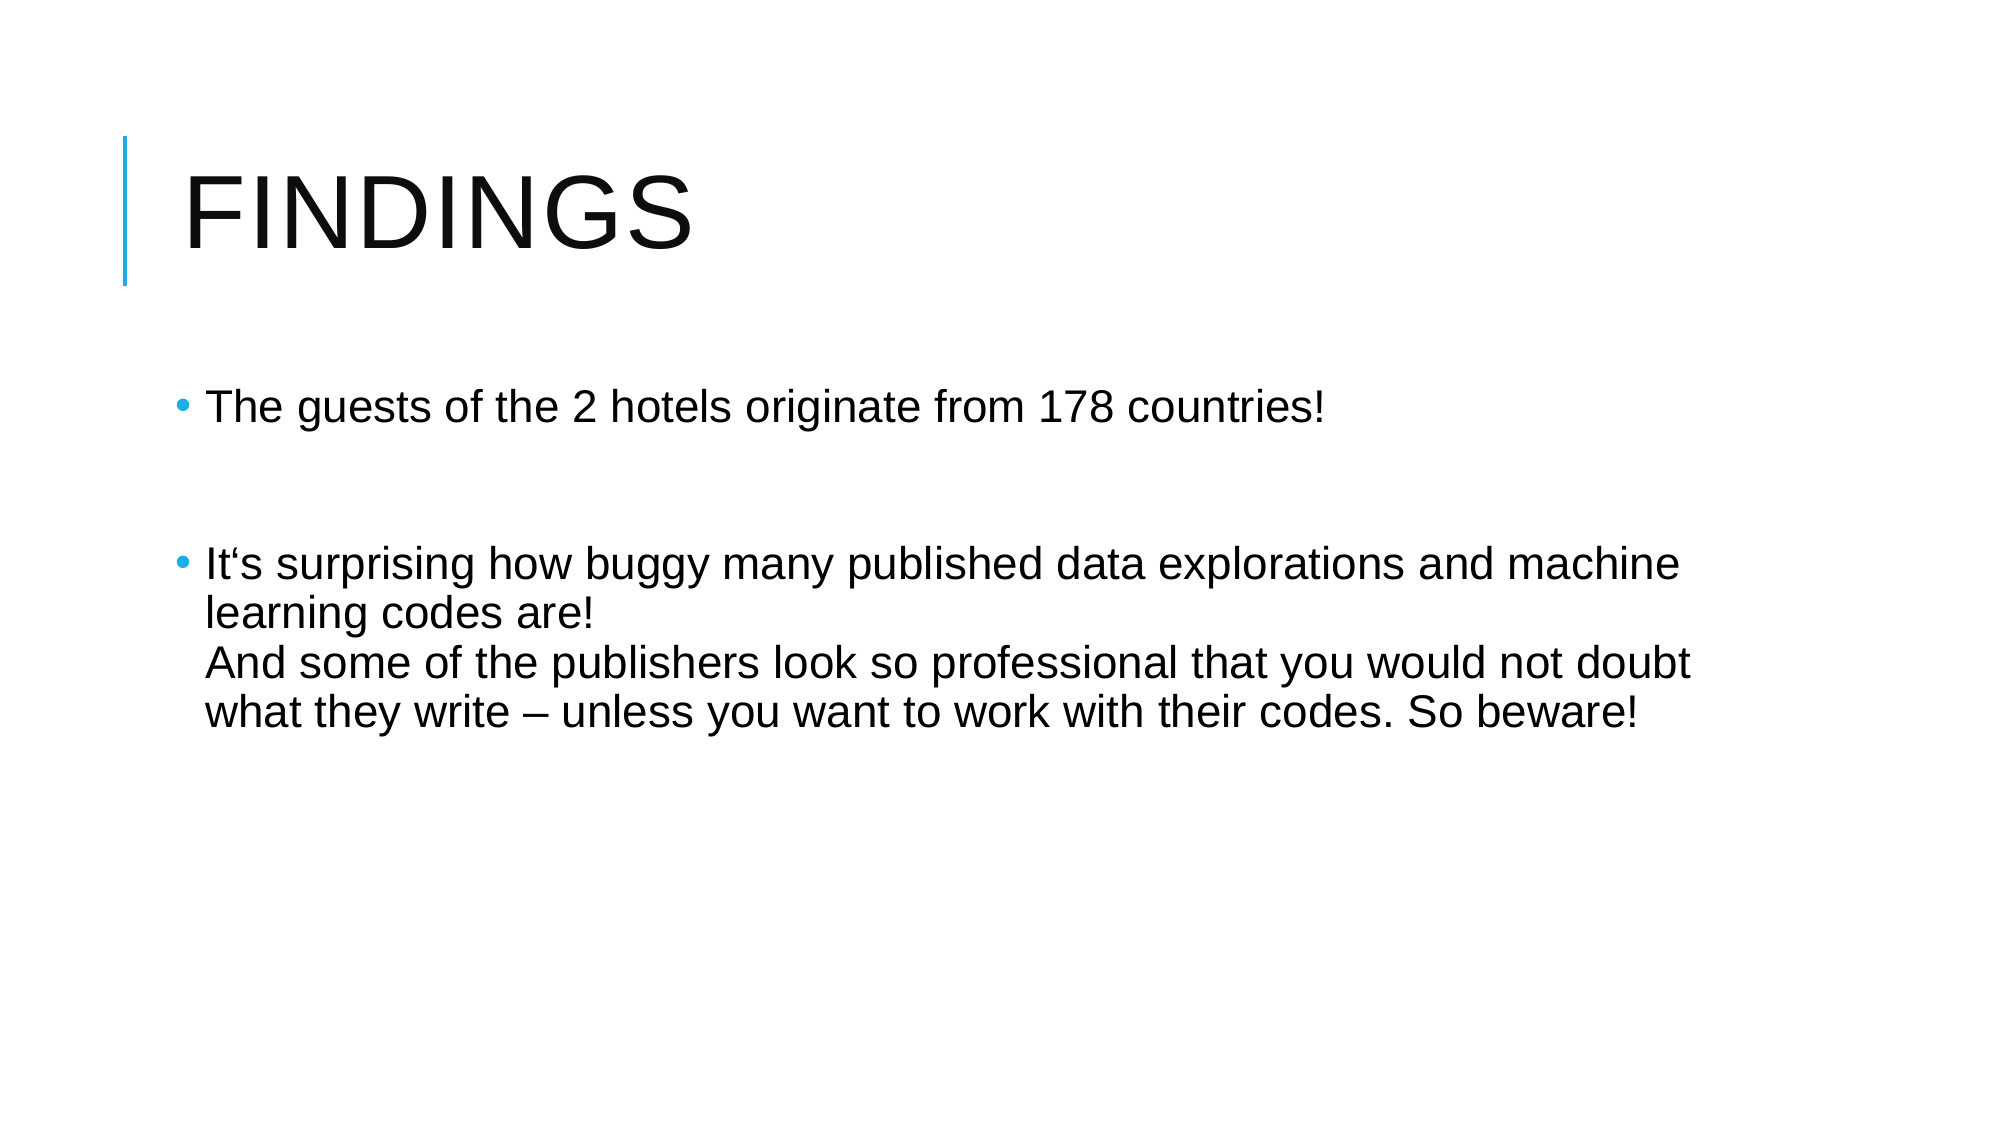

# Findings
The guests of the 2 hotels originate from 178 countries!

It‘s surprising how buggy many published data explorations and machine learning codes are!
And some of the publishers look so professional that you would not doubt what they write – unless you want to work with their codes. So beware!